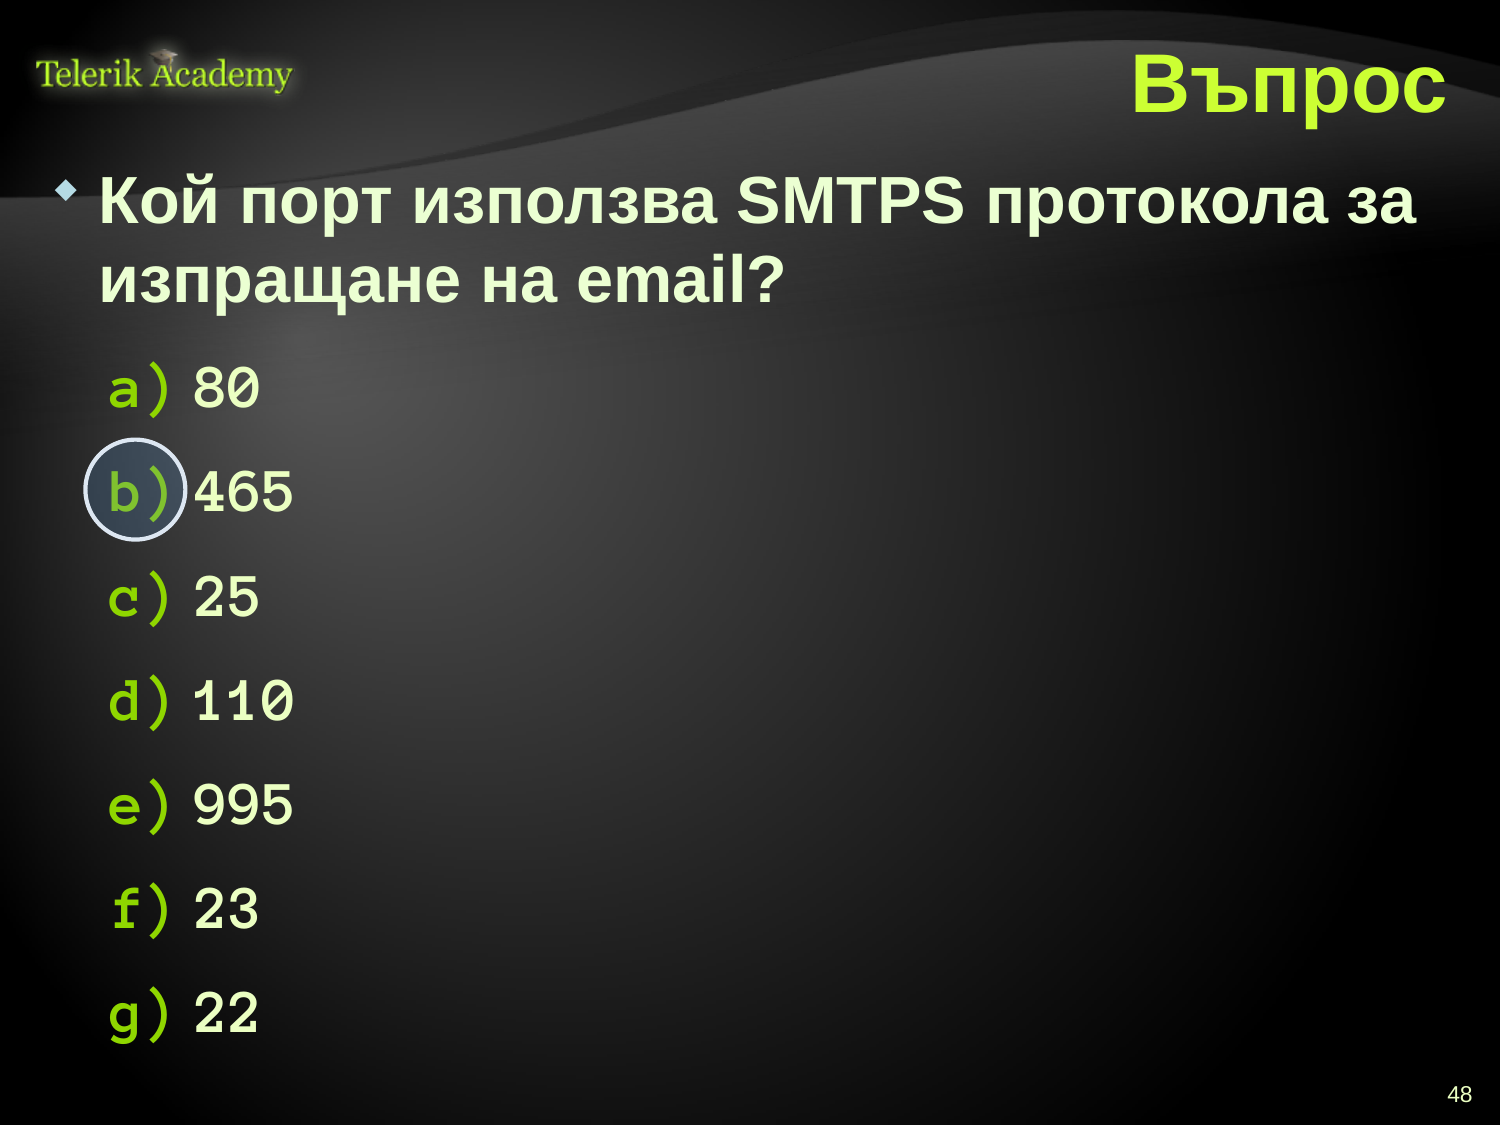

# Въпрос
Кой порт използва SMTPS протокола за изпращане на email?
80
465
25
110
995
23
22

48